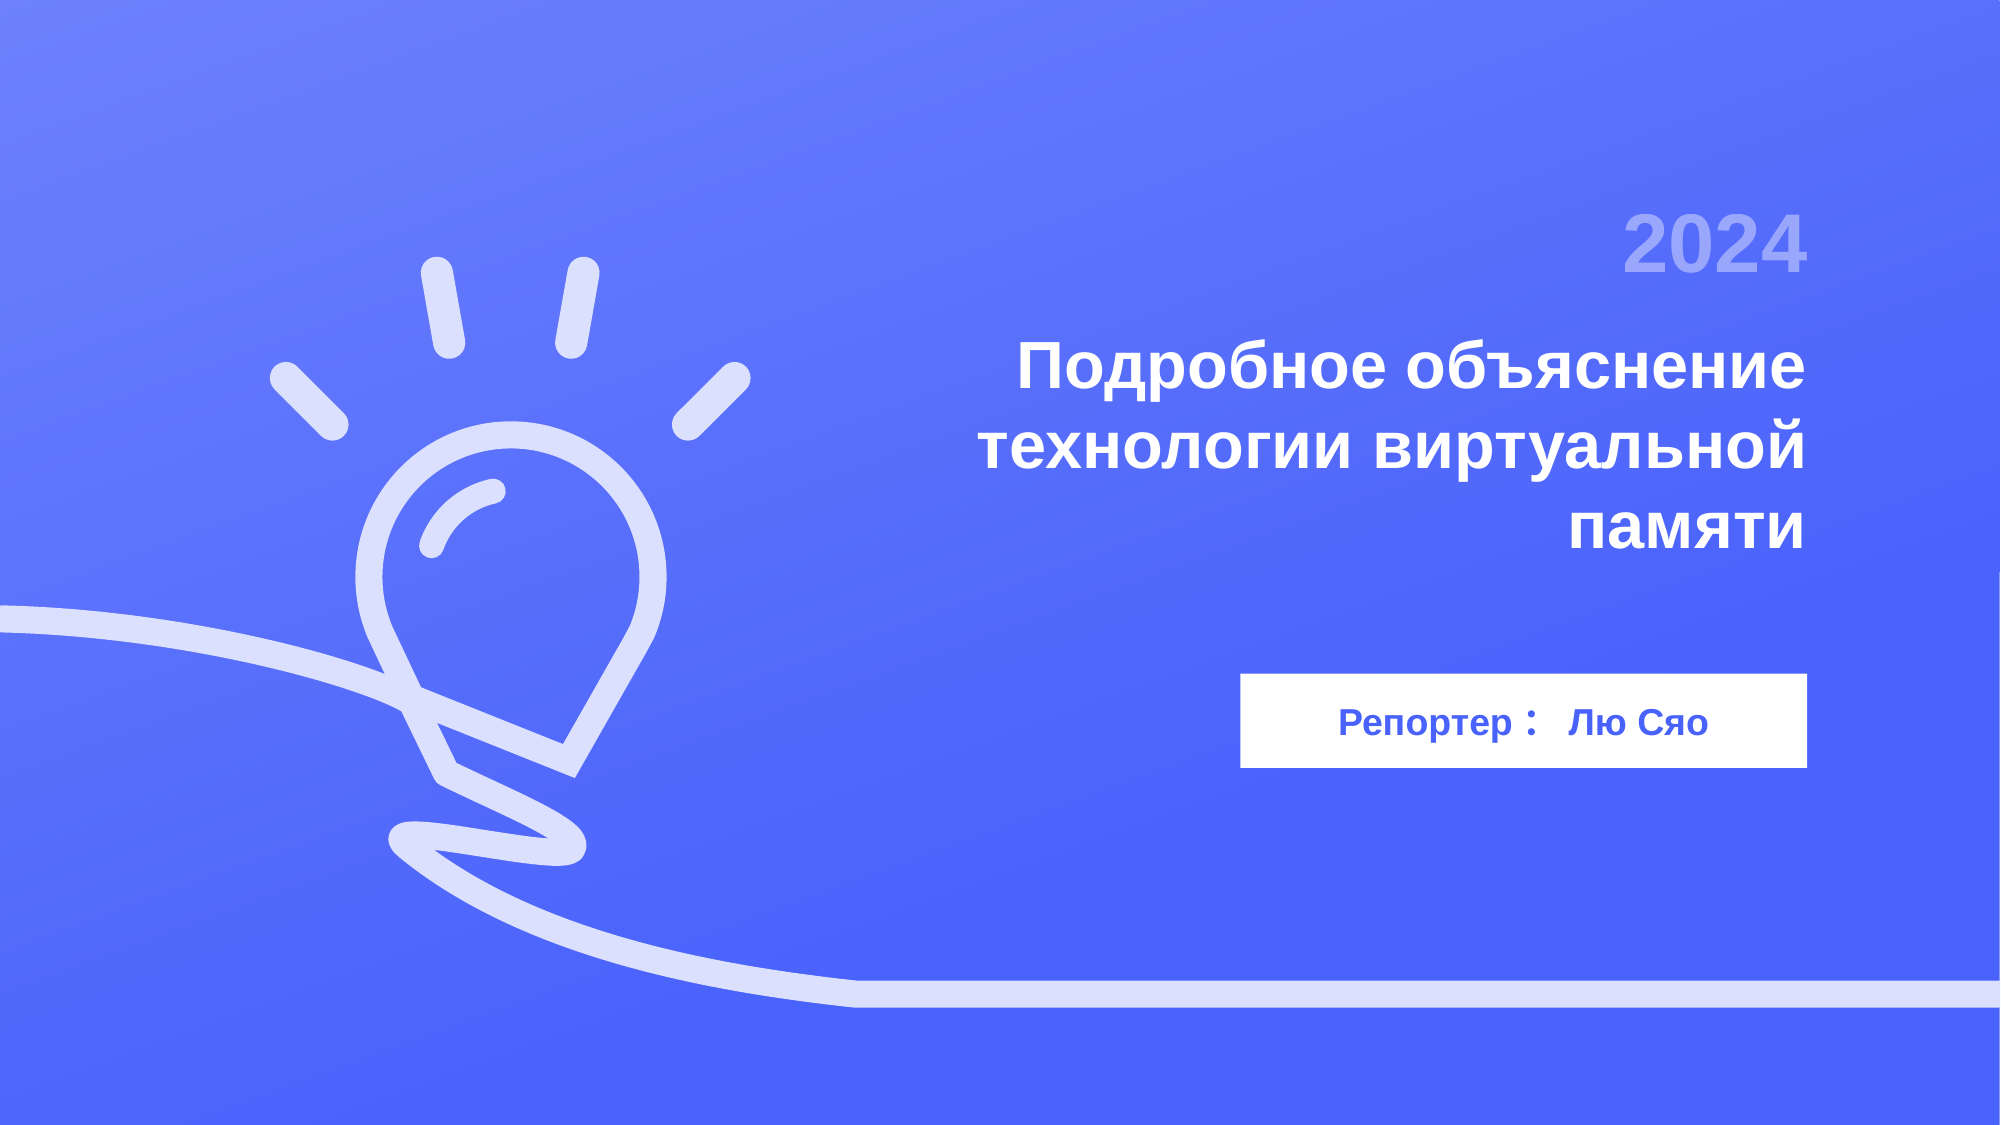

2024
# Подробное объяснение технологии виртуальной памяти
Репортер：Лю Сяо